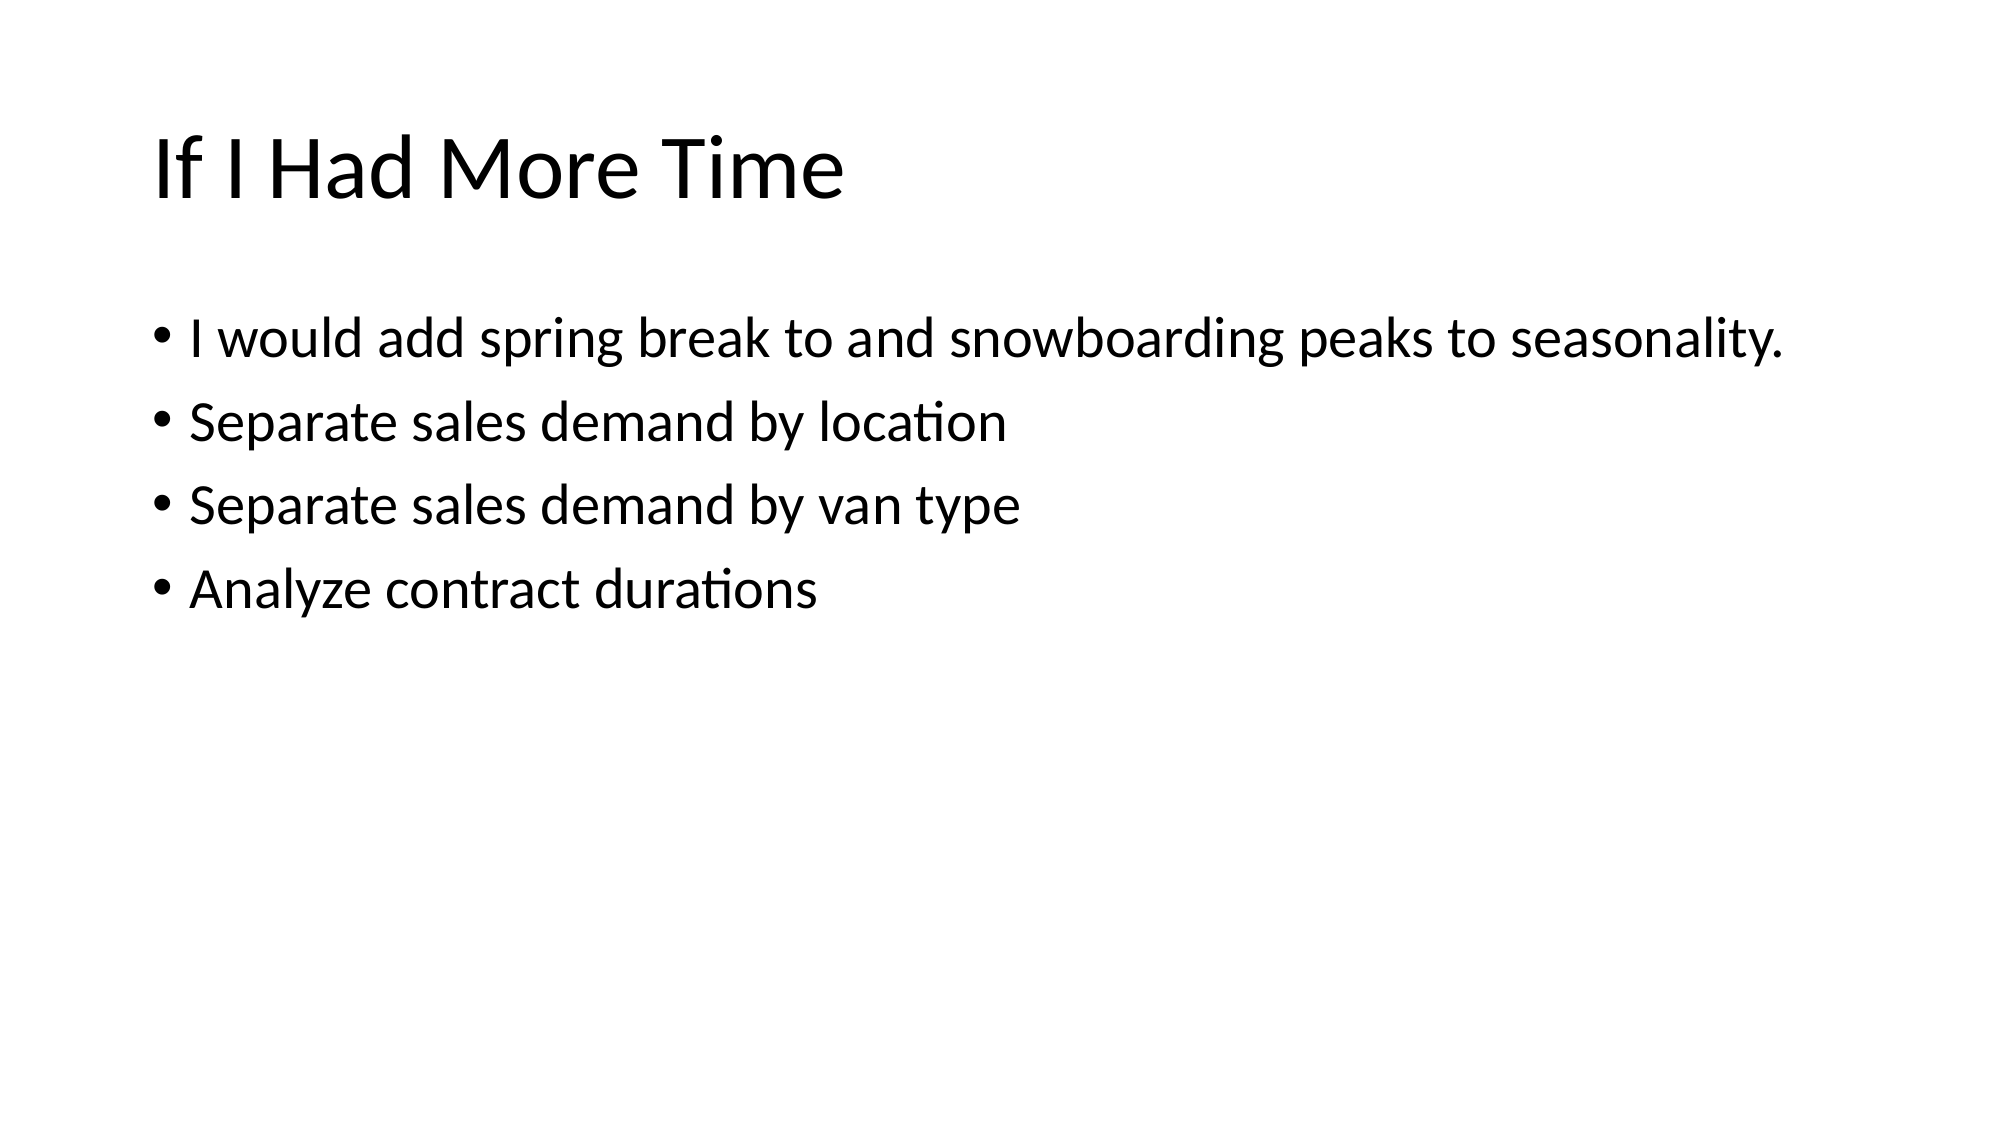

# If I Had More Time
I would add spring break to and snowboarding peaks to seasonality.
Separate sales demand by location
Separate sales demand by van type
Analyze contract durations